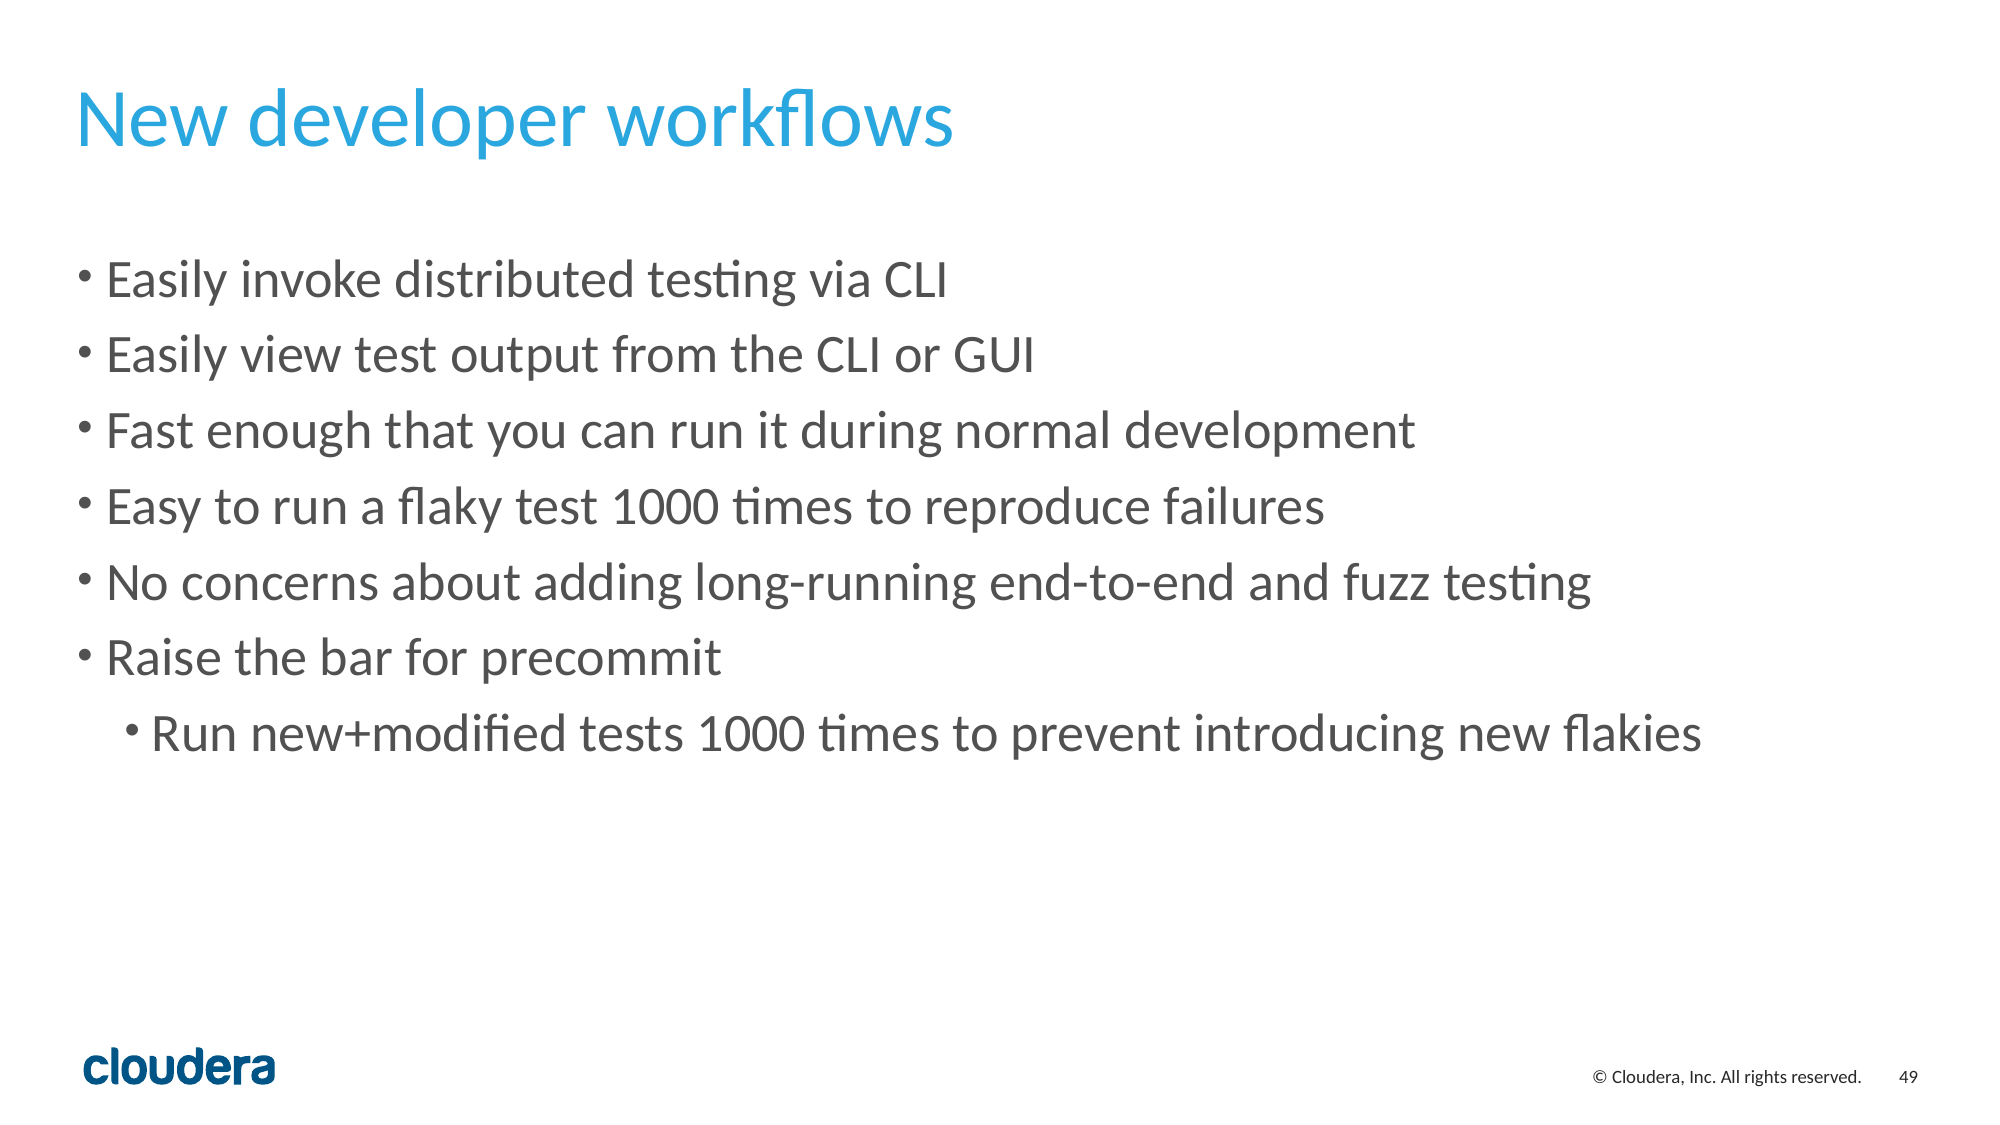

# New developer workflows
Easily invoke distributed testing via CLI
Easily view test output from the CLI or GUI
Fast enough that you can run it during normal development
Easy to run a flaky test 1000 times to reproduce failures
No concerns about adding long-running end-to-end and fuzz testing
Raise the bar for precommit
Run new+modified tests 1000 times to prevent introducing new flakies